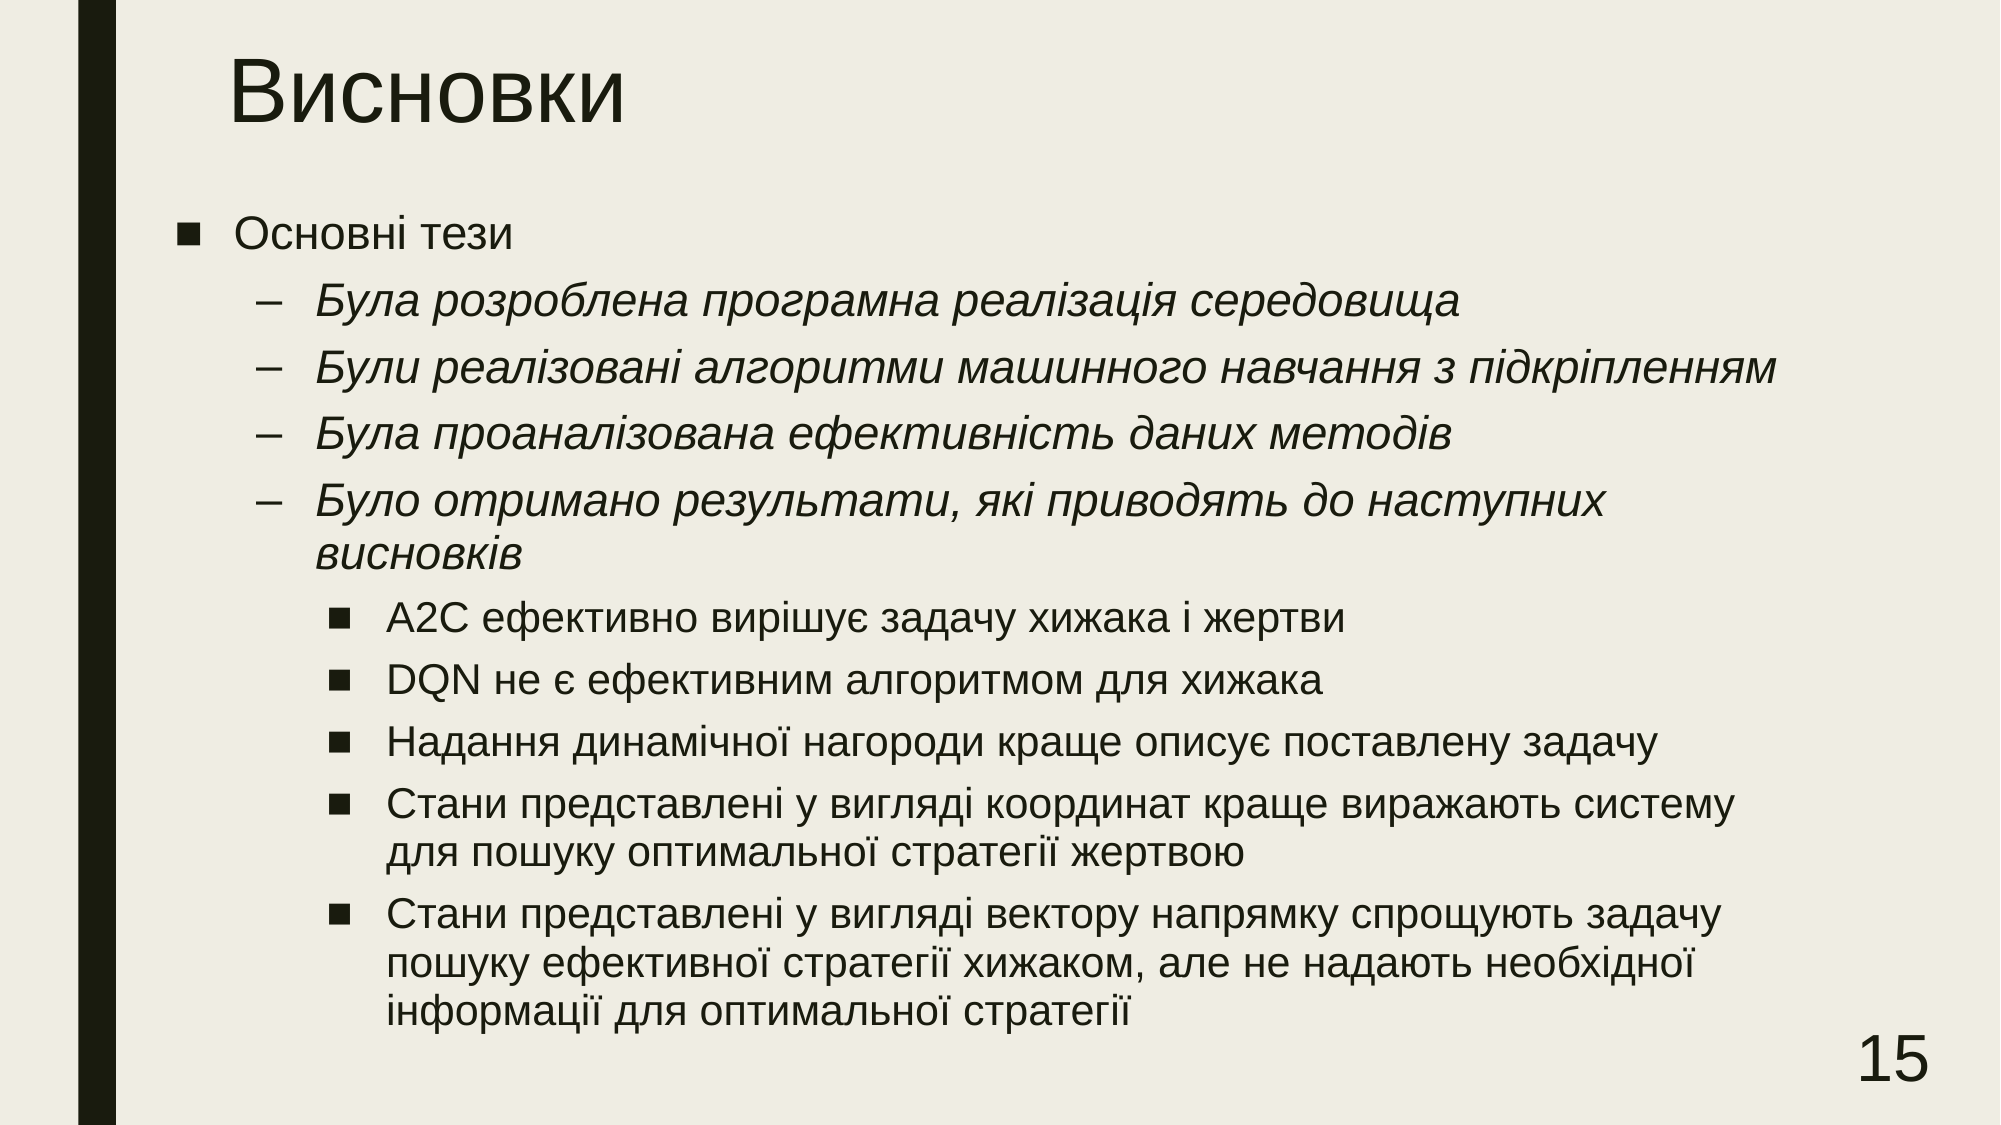

# Висновки
Основні тези
Була розроблена програмна реалізація середовища
Були реалізовані алгоритми машинного навчання з підкріпленням
Була проаналізована ефективність даних методів
Було отримано результати, які приводять до наступних висновків
A2C ефективно вирішує задачу хижака і жертви
DQN не є ефективним алгоритмом для хижака
Надання динамічної нагороди краще описує поставлену задачу
Стани представлені у вигляді координат краще виражають систему для пошуку оптимальної стратегії жертвою
Стани представлені у вигляді вектору напрямку спрощують задачу пошуку ефективної стратегії хижаком, але не надають необхідної інформації для оптимальної стратегії
15